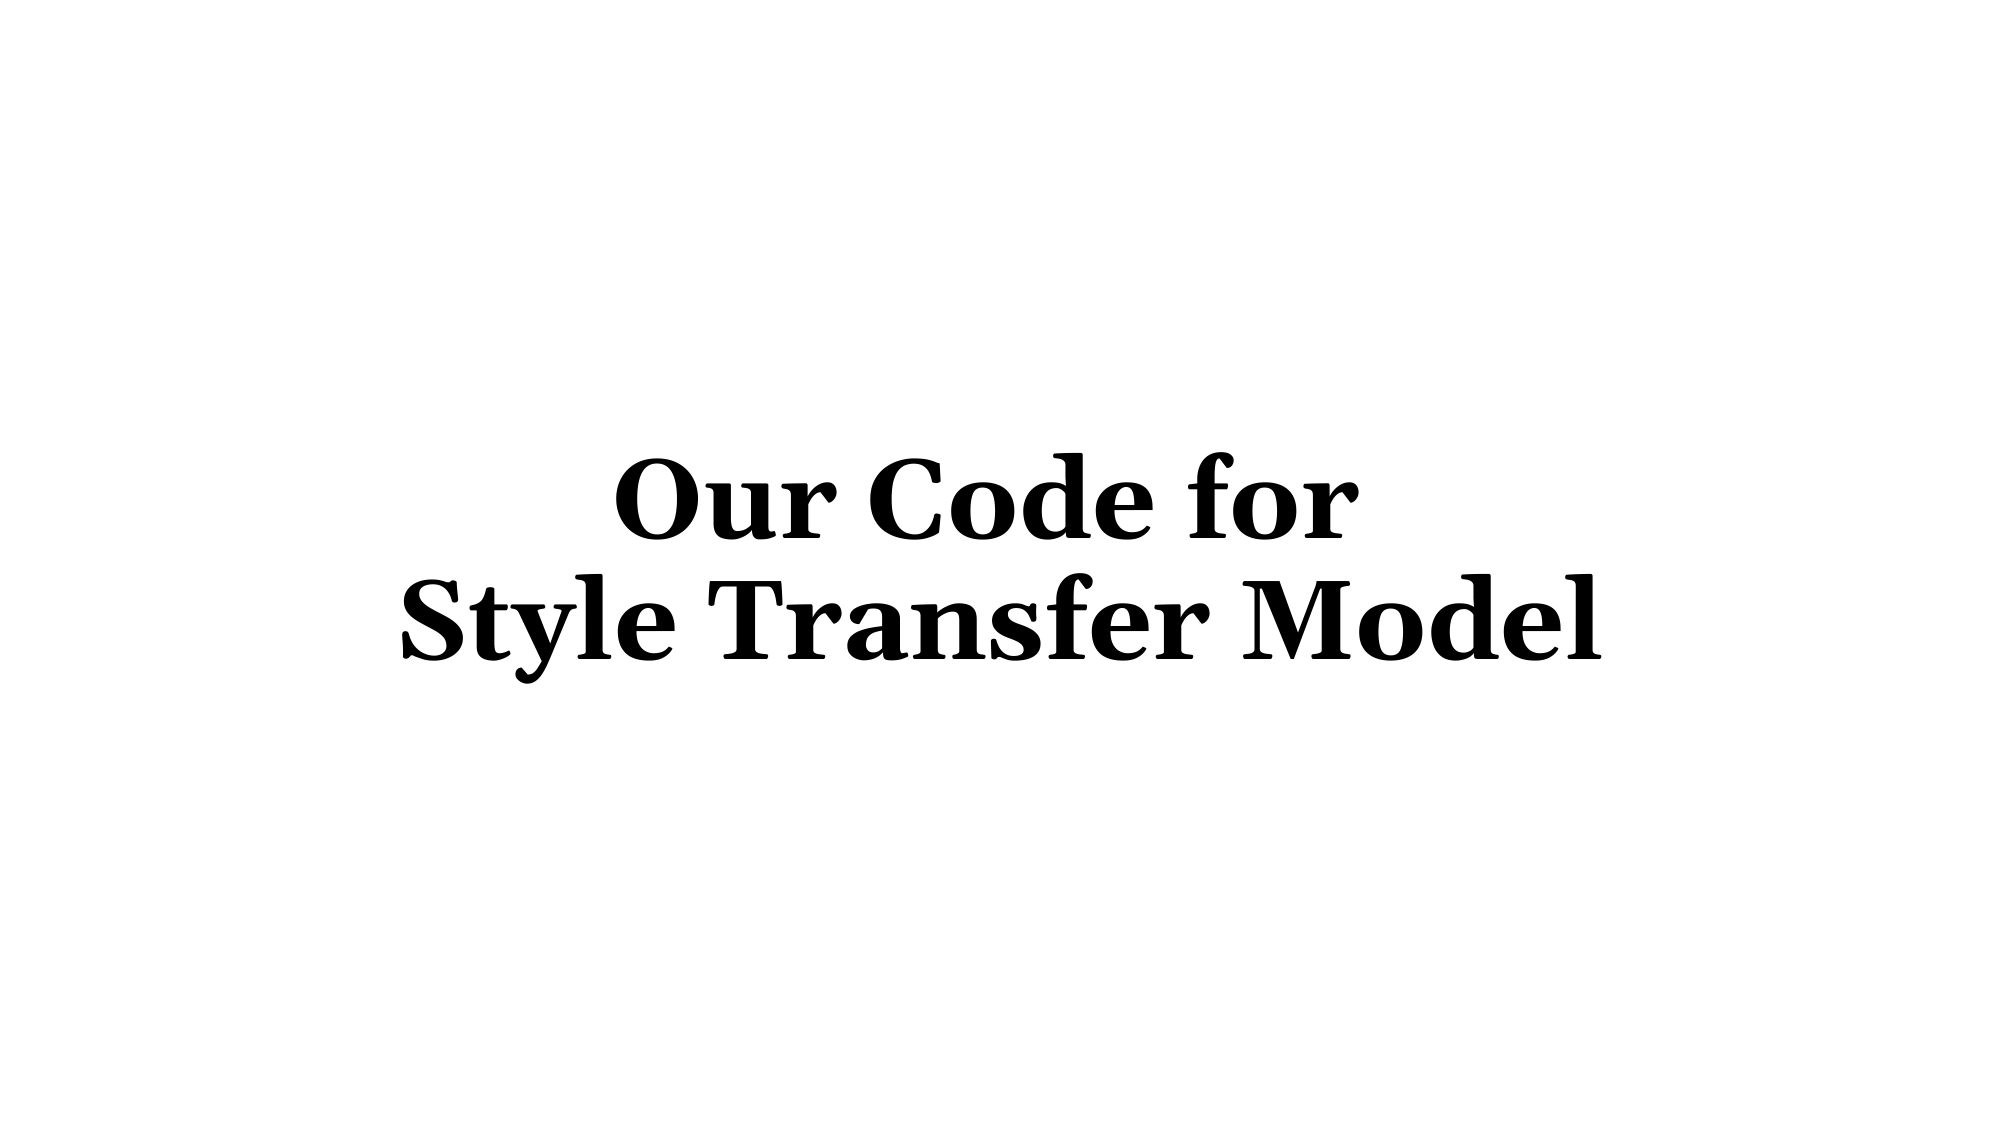

# Our Code for Style Transfer Model